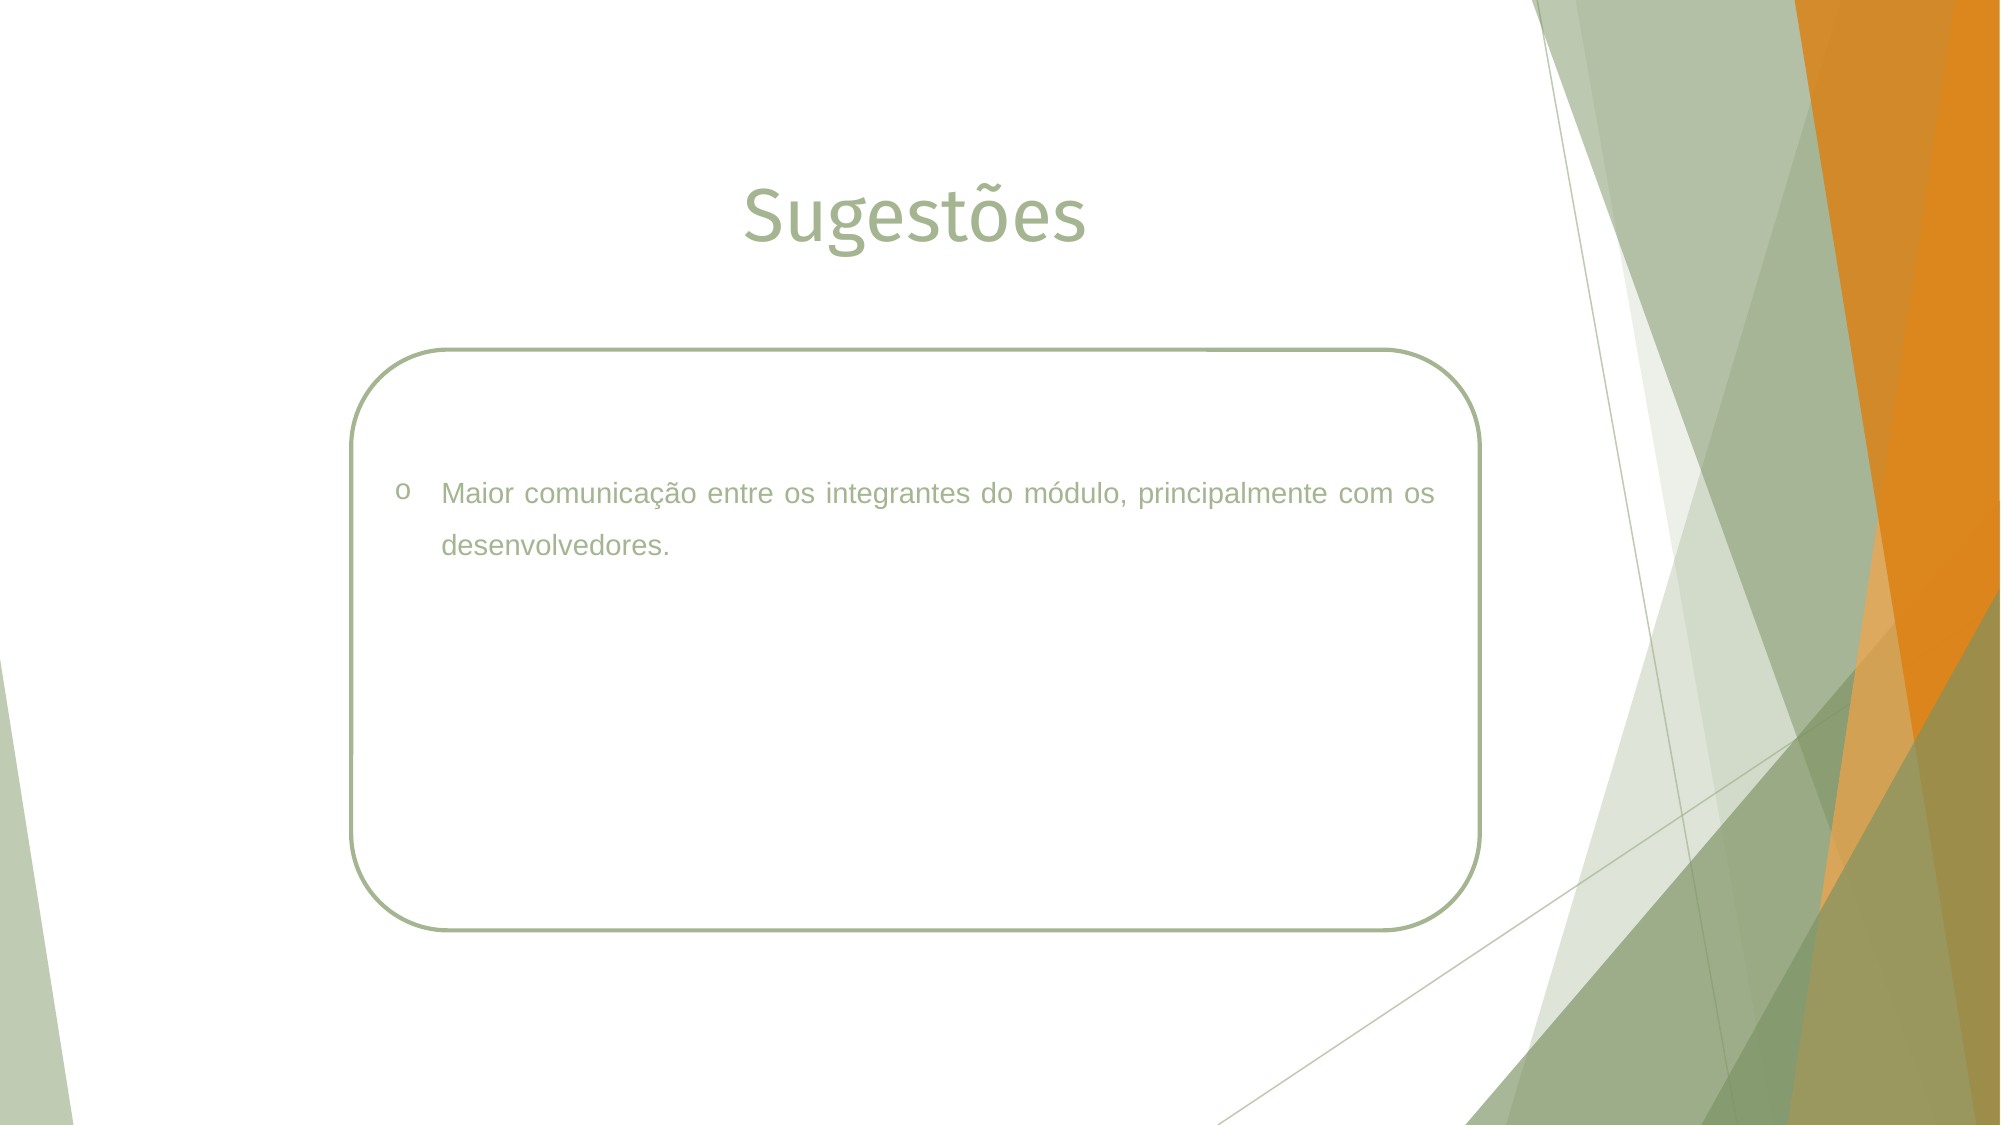

# Sugestões

Maior comunicação entre os integrantes do módulo, principalmente com os desenvolvedores.